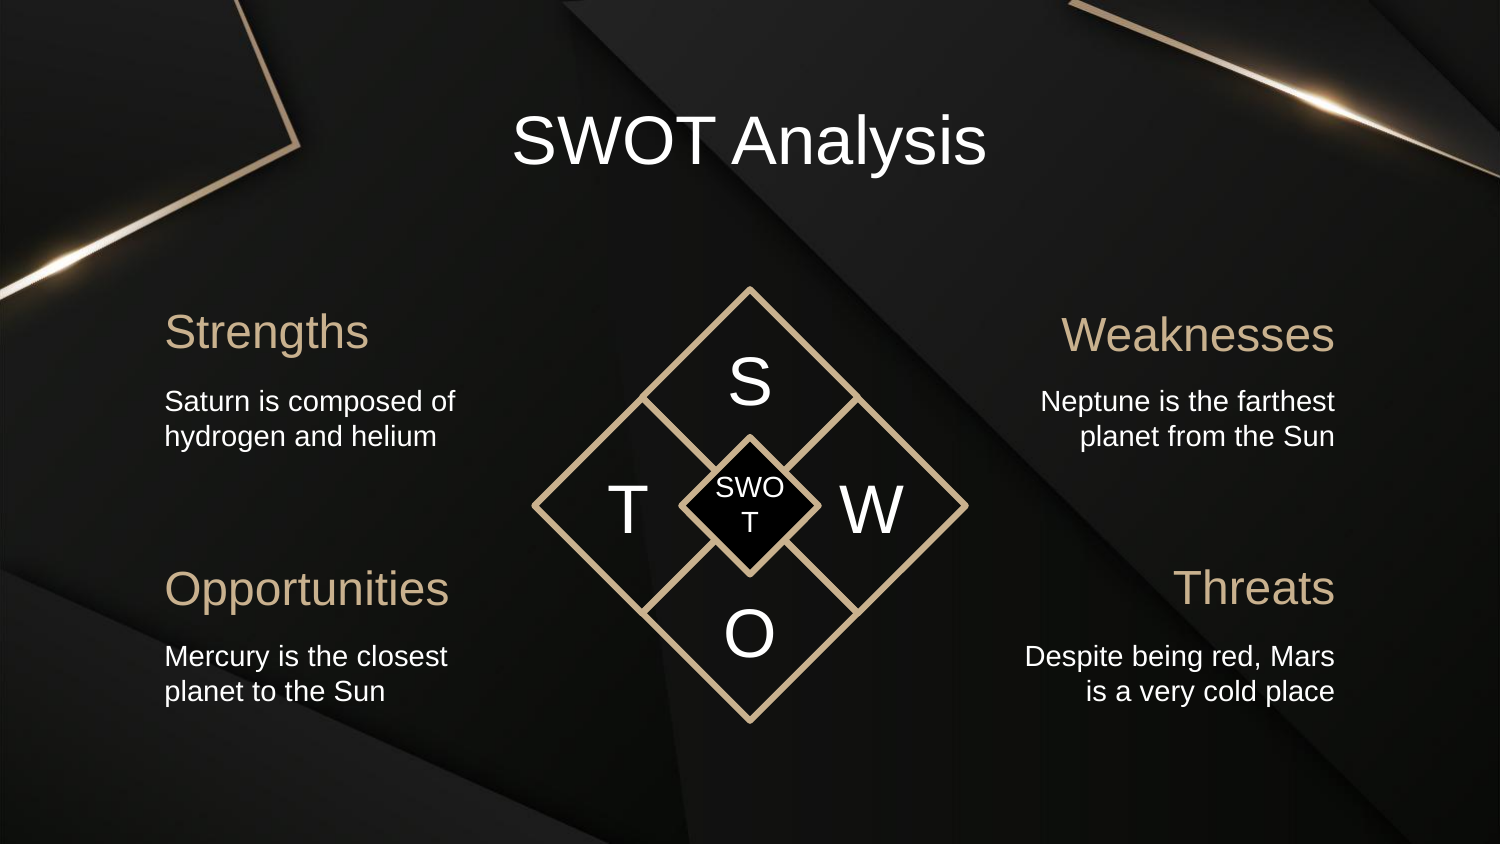

# SWOT Analysis
Strengths
Weaknesses
S

Saturn is composed of hydrogen and helium
Neptune is the farthest planet from the Sun
T
W

SWOT

Threats
O
Opportunities
Mercury is the closest planet to the Sun
Despite being red, Mars is a very cold place